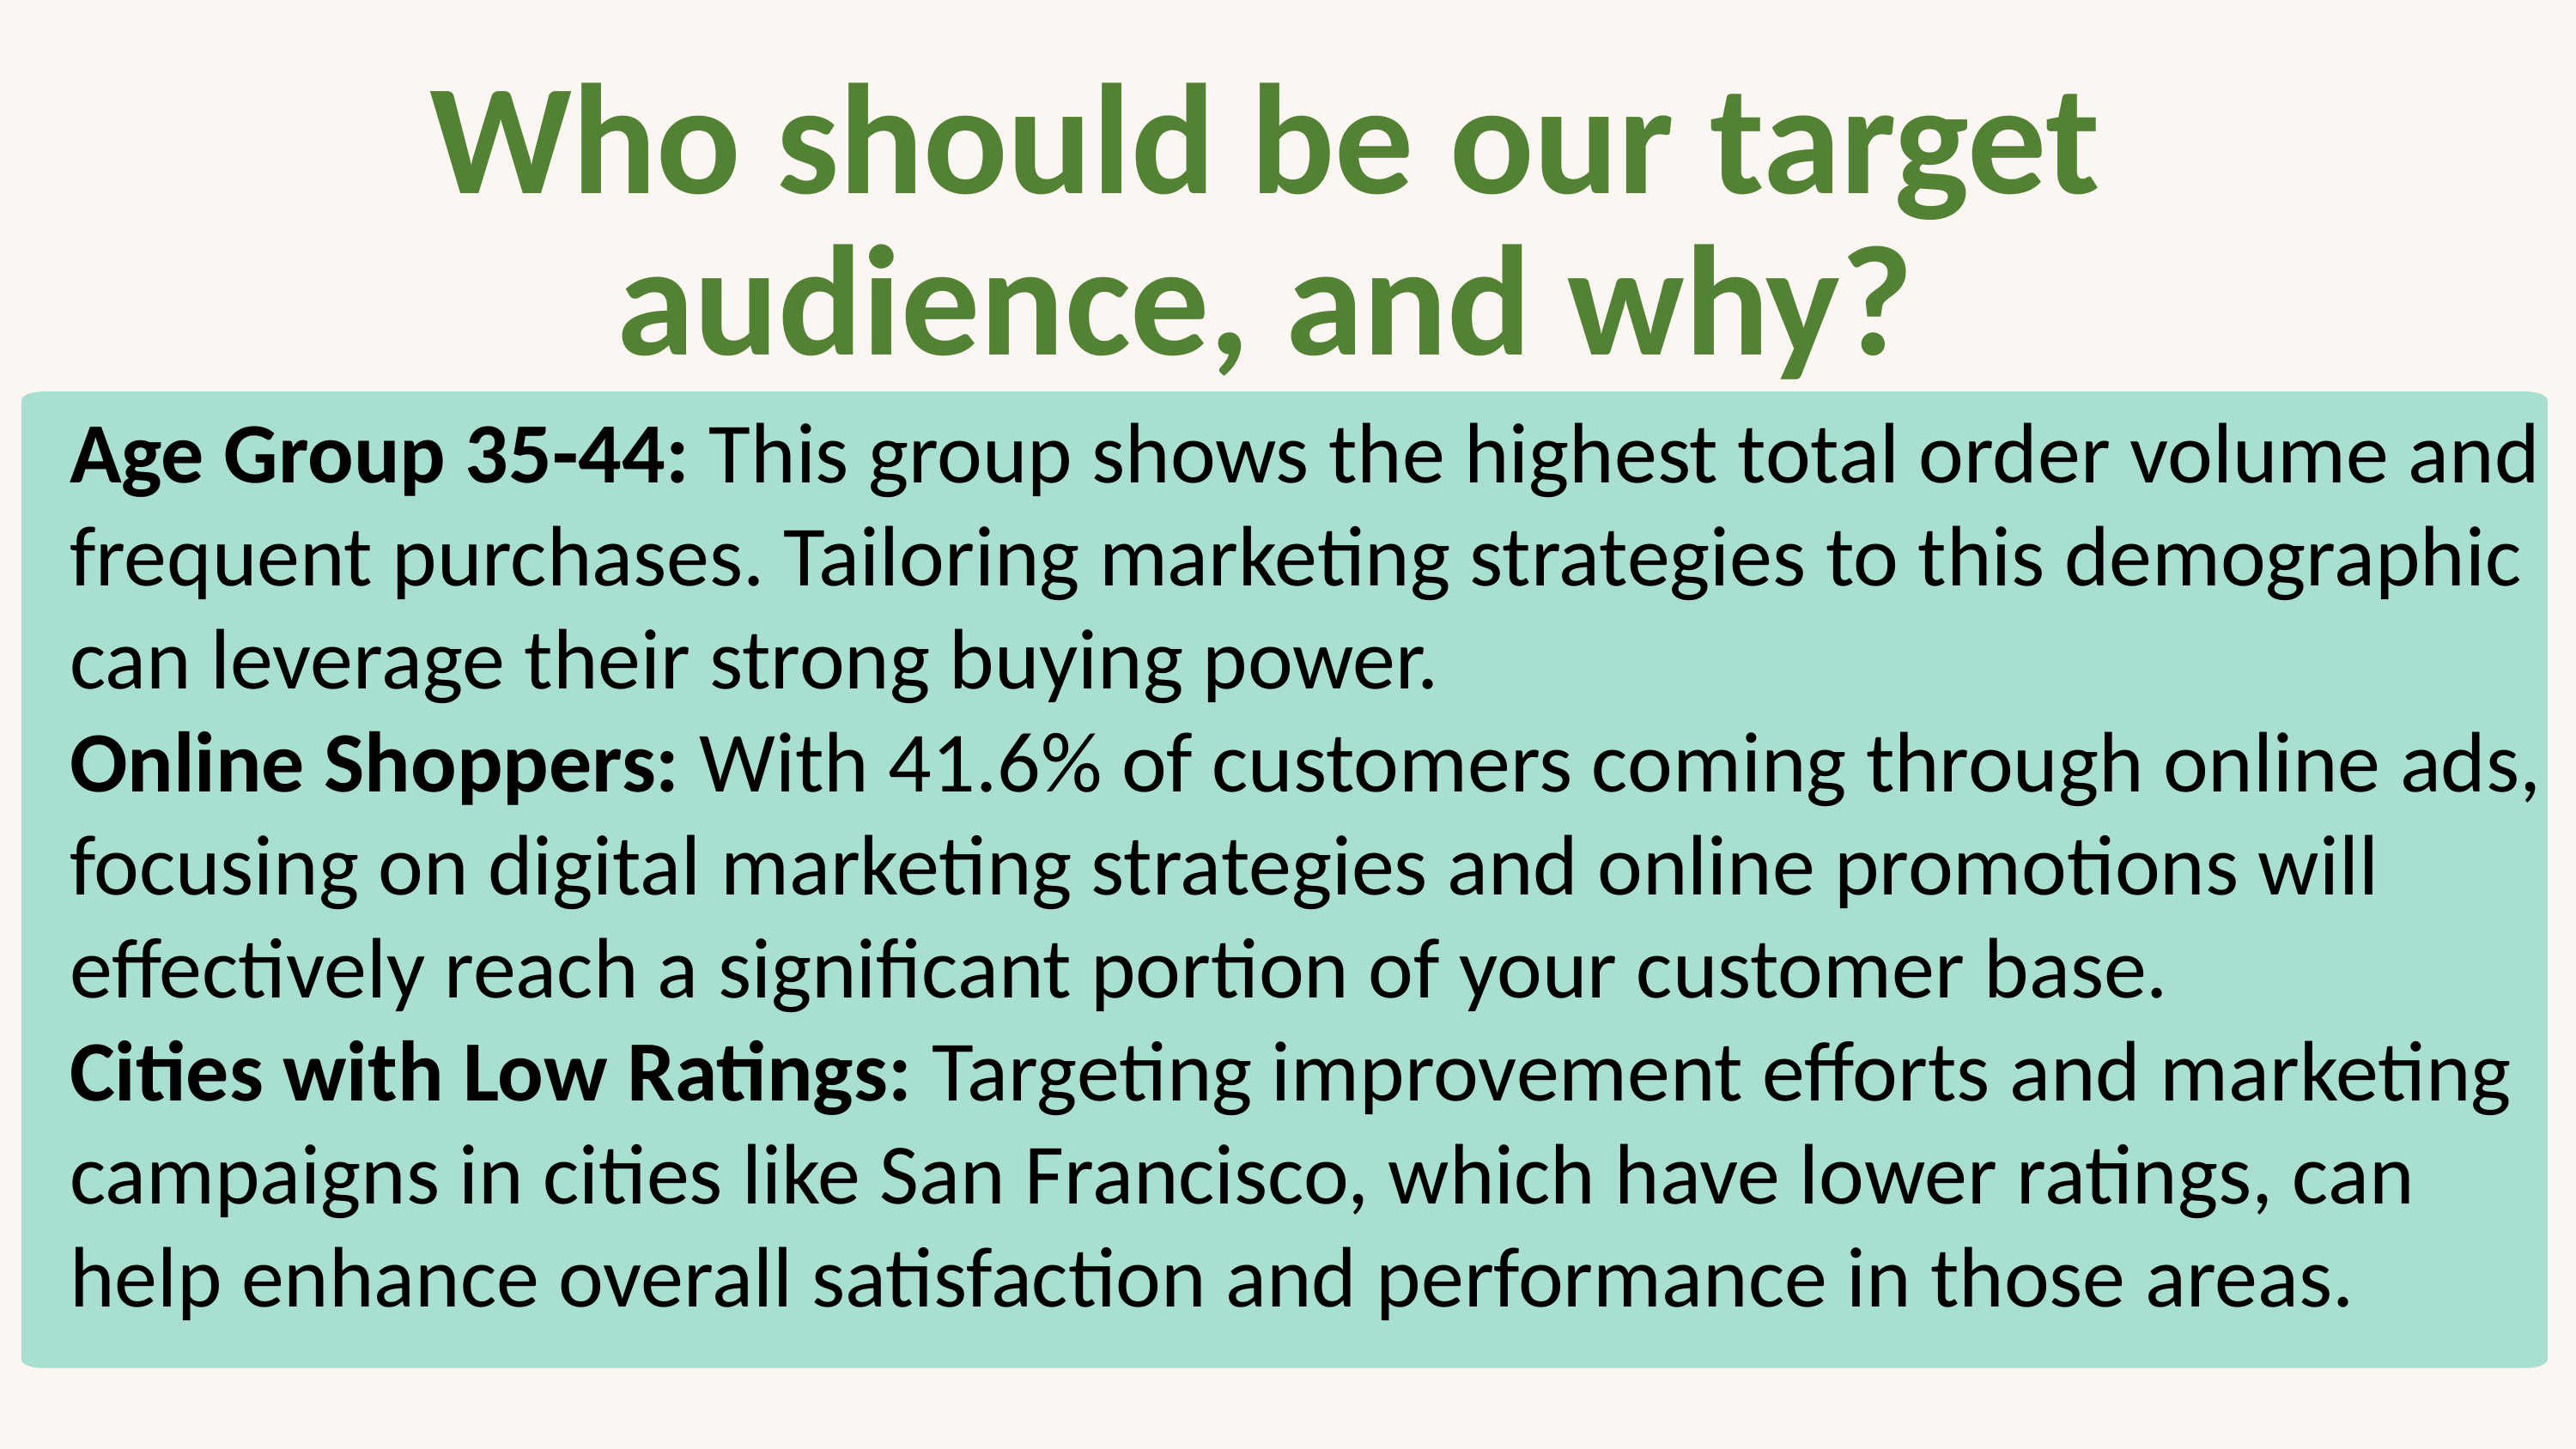

Who should be our target audience, and why?

Age Group 35-44: This group shows the highest total order volume and frequent purchases. Tailoring marketing strategies to this demographic can leverage their strong buying power.
Online Shoppers: With 41.6% of customers coming through online ads, focusing on digital marketing strategies and online promotions will effectively reach a significant portion of your customer base.
Cities with Low Ratings: Targeting improvement efforts and marketing campaigns in cities like San Francisco, which have lower ratings, can help enhance overall satisfaction and performance in those areas.